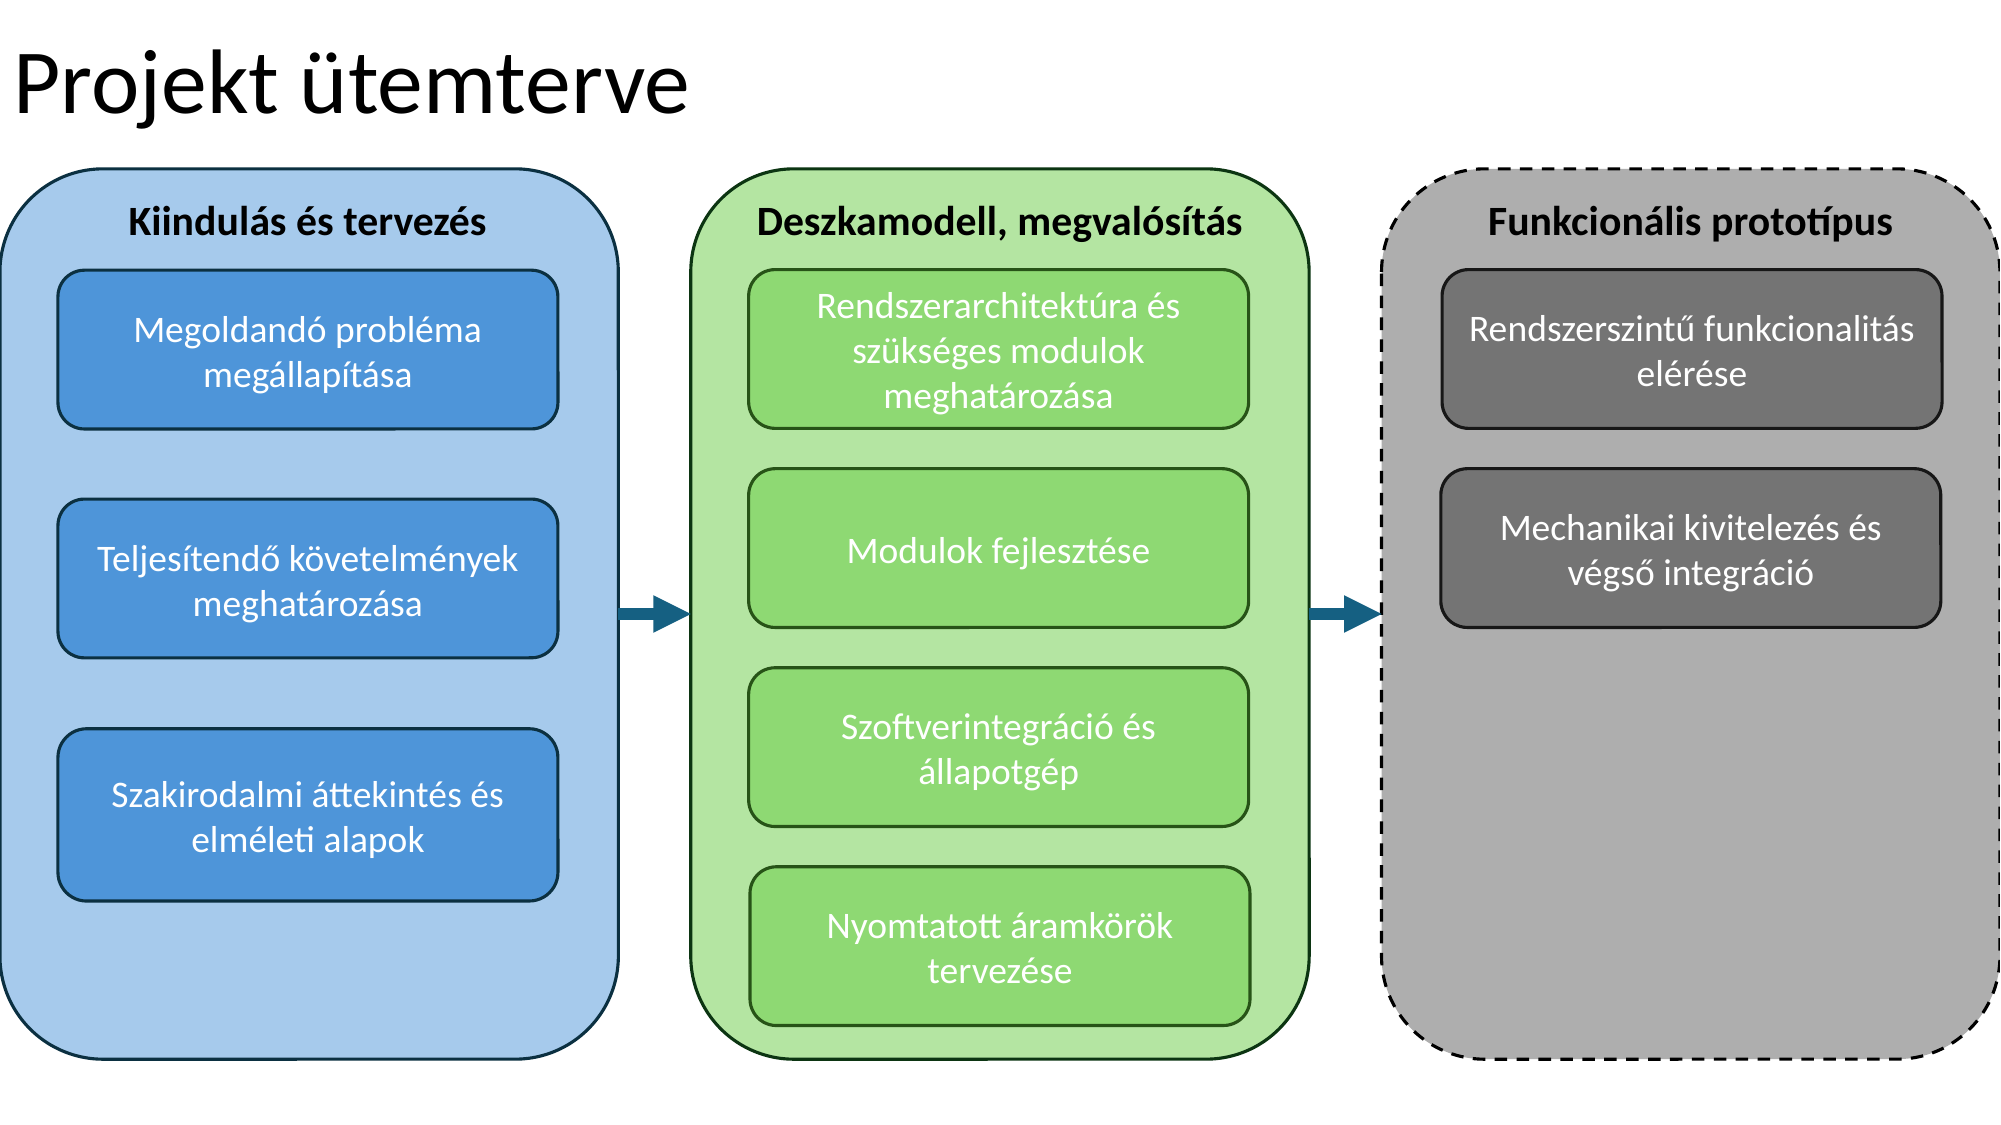

# Projekt ütemterve

Funkcionális prototípus
Deszkamodell, megvalósítás
Kiindulás és tervezés
Rendszerszintű funkcionalitás elérése
Rendszerarchitektúra és szükséges modulok meghatározása
Megoldandó probléma megállapítása
Mechanikai kivitelezés és végső integráció
Modulok fejlesztése
Teljesítendő követelmények meghatározása
Szoftverintegráció és állapotgép
Szakirodalmi áttekintés és elméleti alapok
Nyomtatott áramkörök tervezése